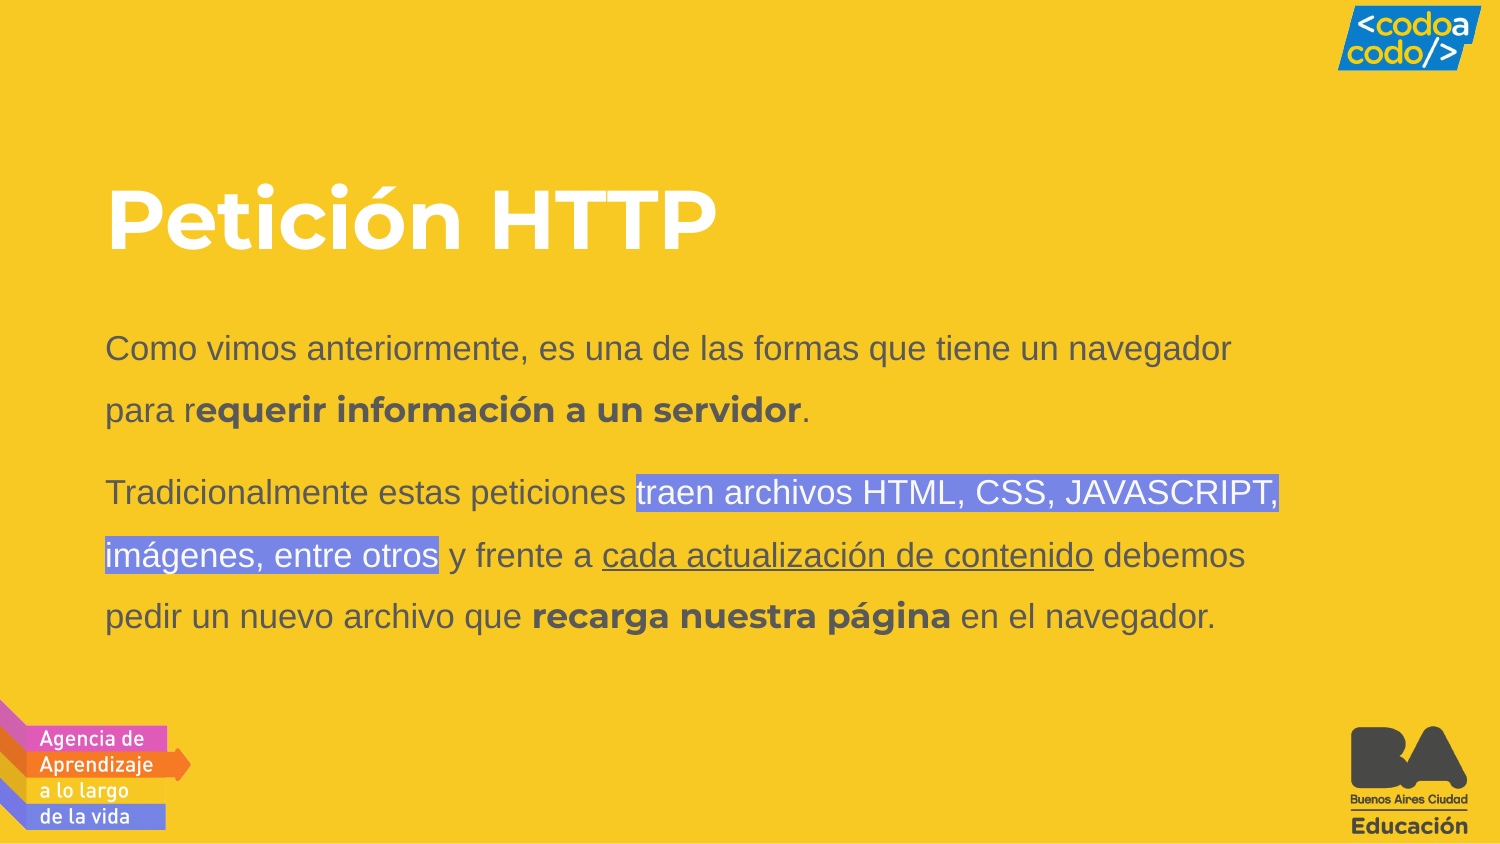

# Petición HTTP
Como vimos anteriormente, es una de las formas que tiene un navegador para requerir información a un servidor.
Tradicionalmente estas peticiones traen archivos HTML, CSS, JAVASCRIPT, imágenes, entre otros y frente a cada actualización de contenido debemos pedir un nuevo archivo que recarga nuestra página en el navegador.